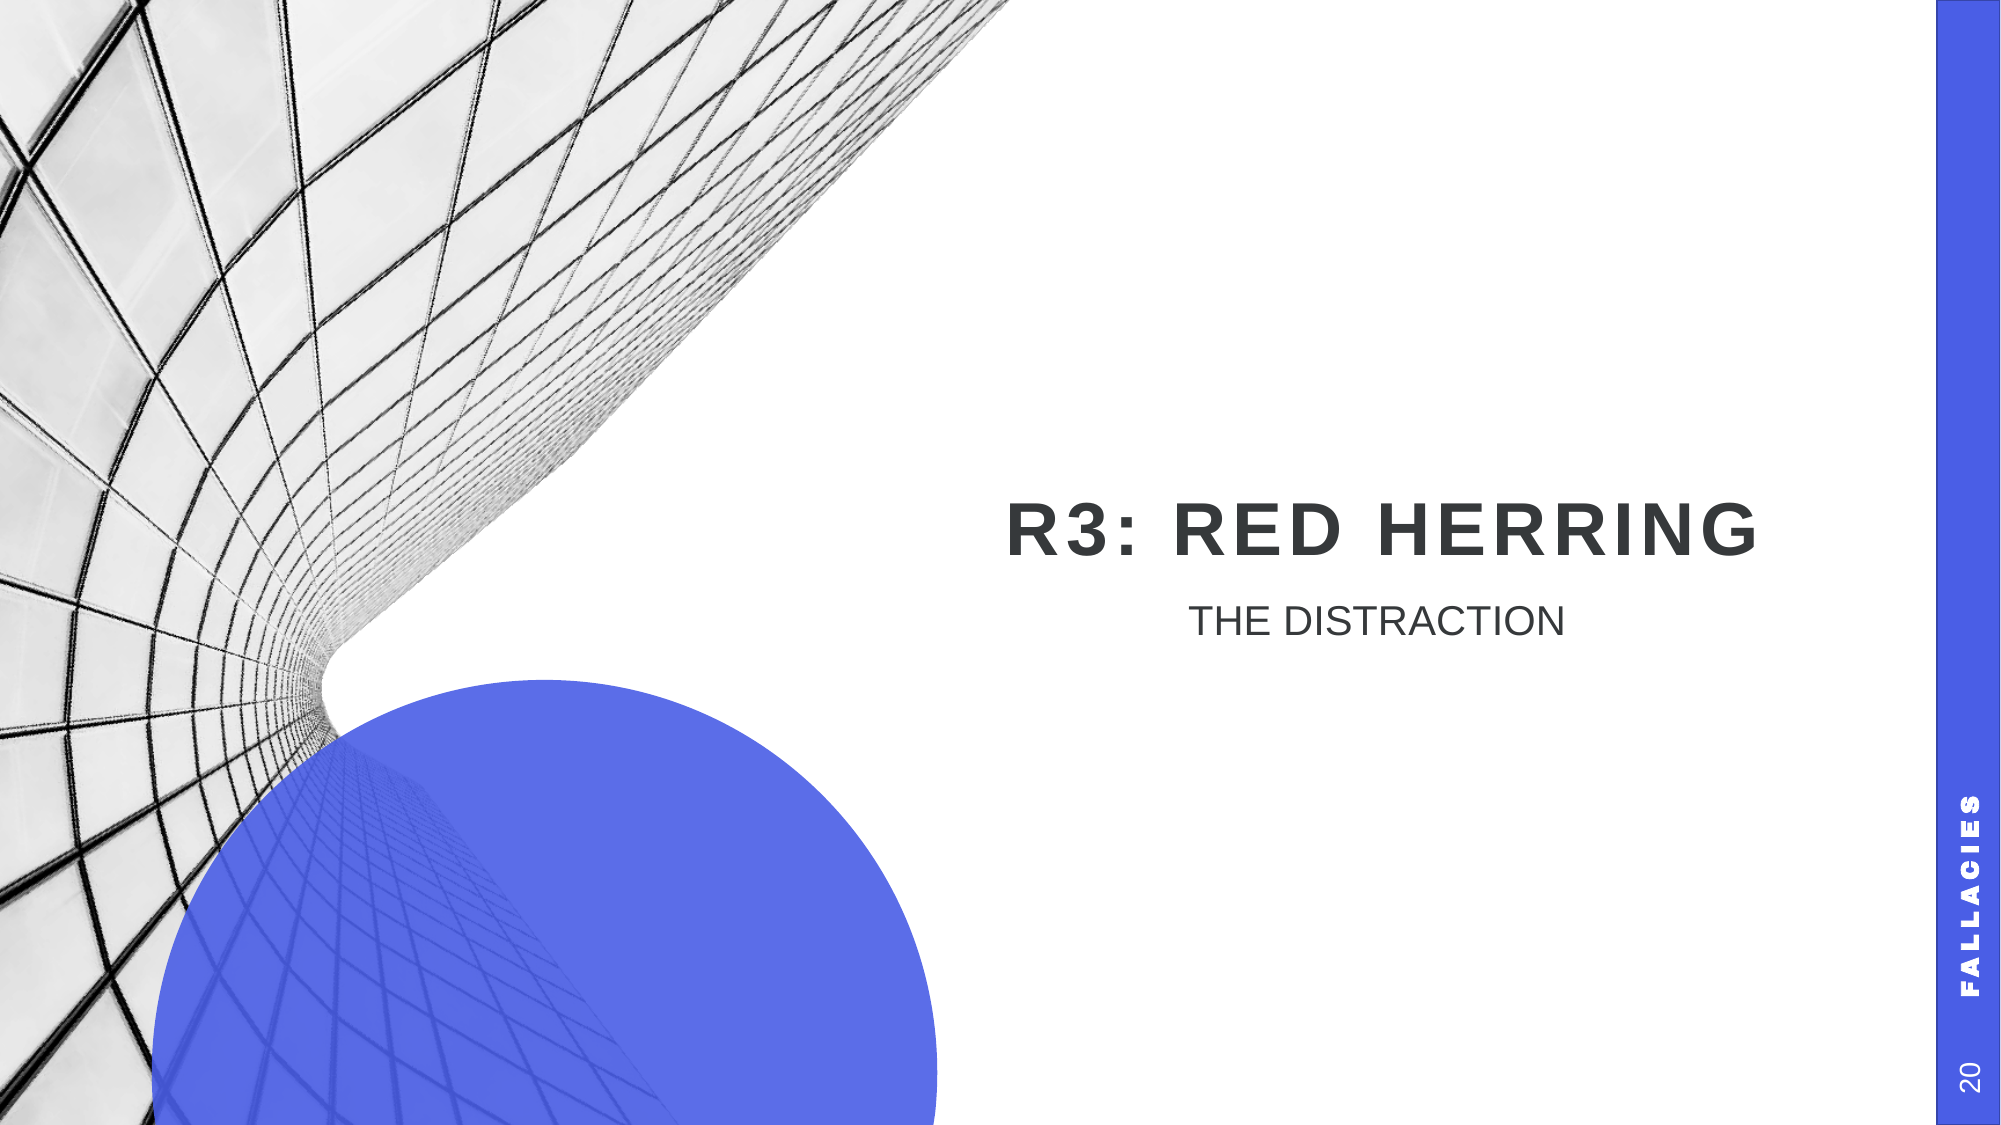

# R3: RED Herring
Fallacies
The distraction
20